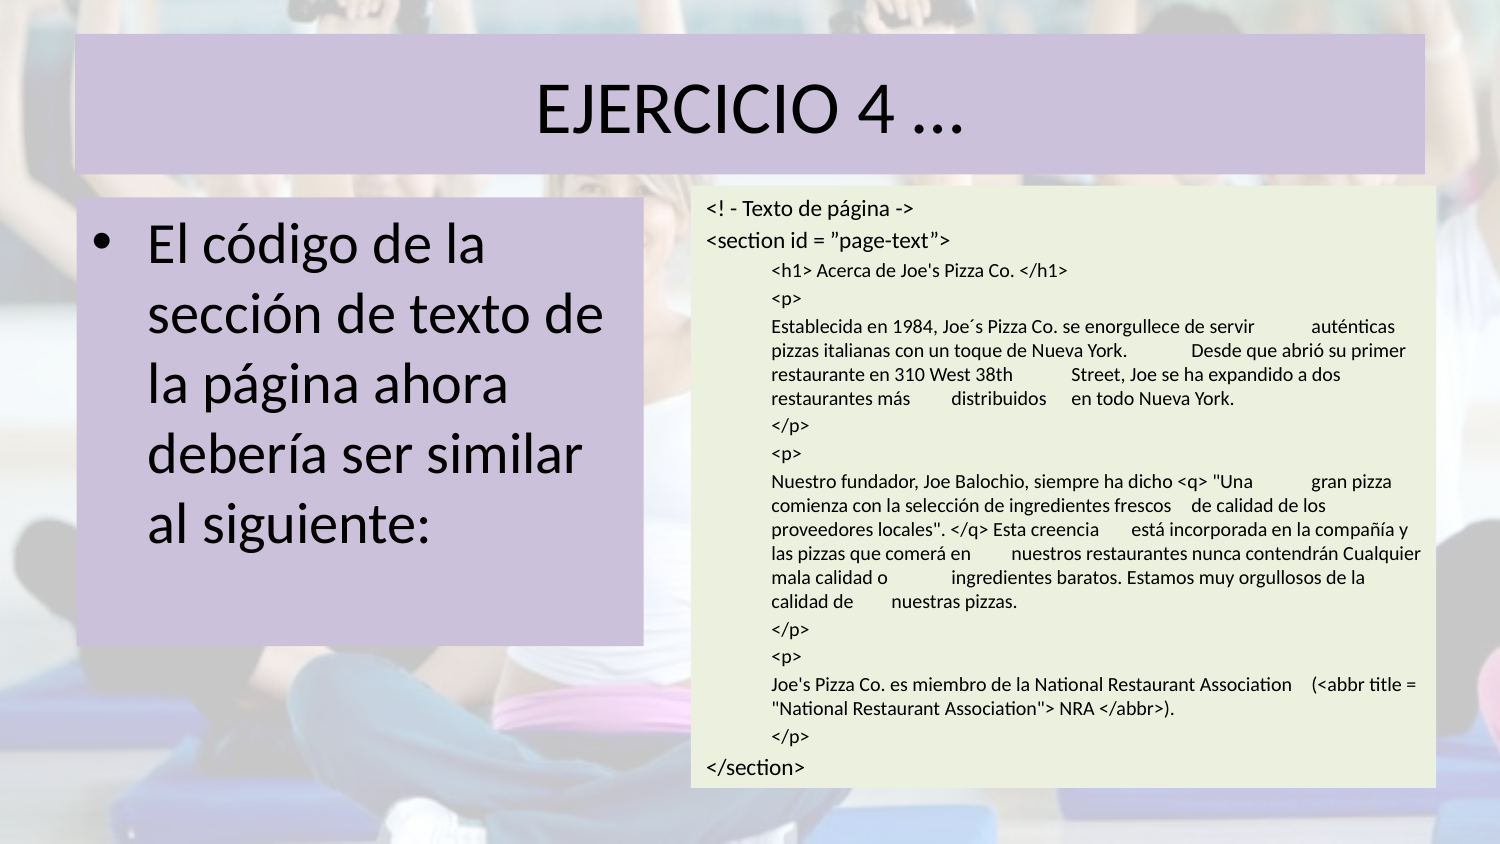

# EJERCICIO 4 …
<! - Texto de página ->
<section id = ”page-text”>
<h1> Acerca de Joe's Pizza Co. </h1>
<p>
	Establecida en 1984, Joe´s Pizza Co. se enorgullece de servir 	auténticas pizzas italianas con un toque de Nueva York. 	Desde que abrió su primer restaurante en 310 West 38th 	Street, Joe se ha expandido a dos restaurantes más 	distribuidos 	en todo Nueva York.
</p>
<p>
	Nuestro fundador, Joe Balochio, siempre ha dicho <q> "Una 	gran pizza comienza con la selección de ingredientes frescos 	de calidad de los proveedores locales". </q> Esta creencia 	está incorporada en la compañía y las pizzas que comerá en 	nuestros restaurantes nunca contendrán Cualquier mala calidad o 	ingredientes baratos. Estamos muy orgullosos de la calidad de 	nuestras pizzas.
</p>
<p>
	Joe's Pizza Co. es miembro de la National Restaurant Association 	(<abbr title = "National Restaurant Association"> NRA </abbr>).
</p>
</section>
El código de la sección de texto de la página ahora debería ser similar al siguiente: